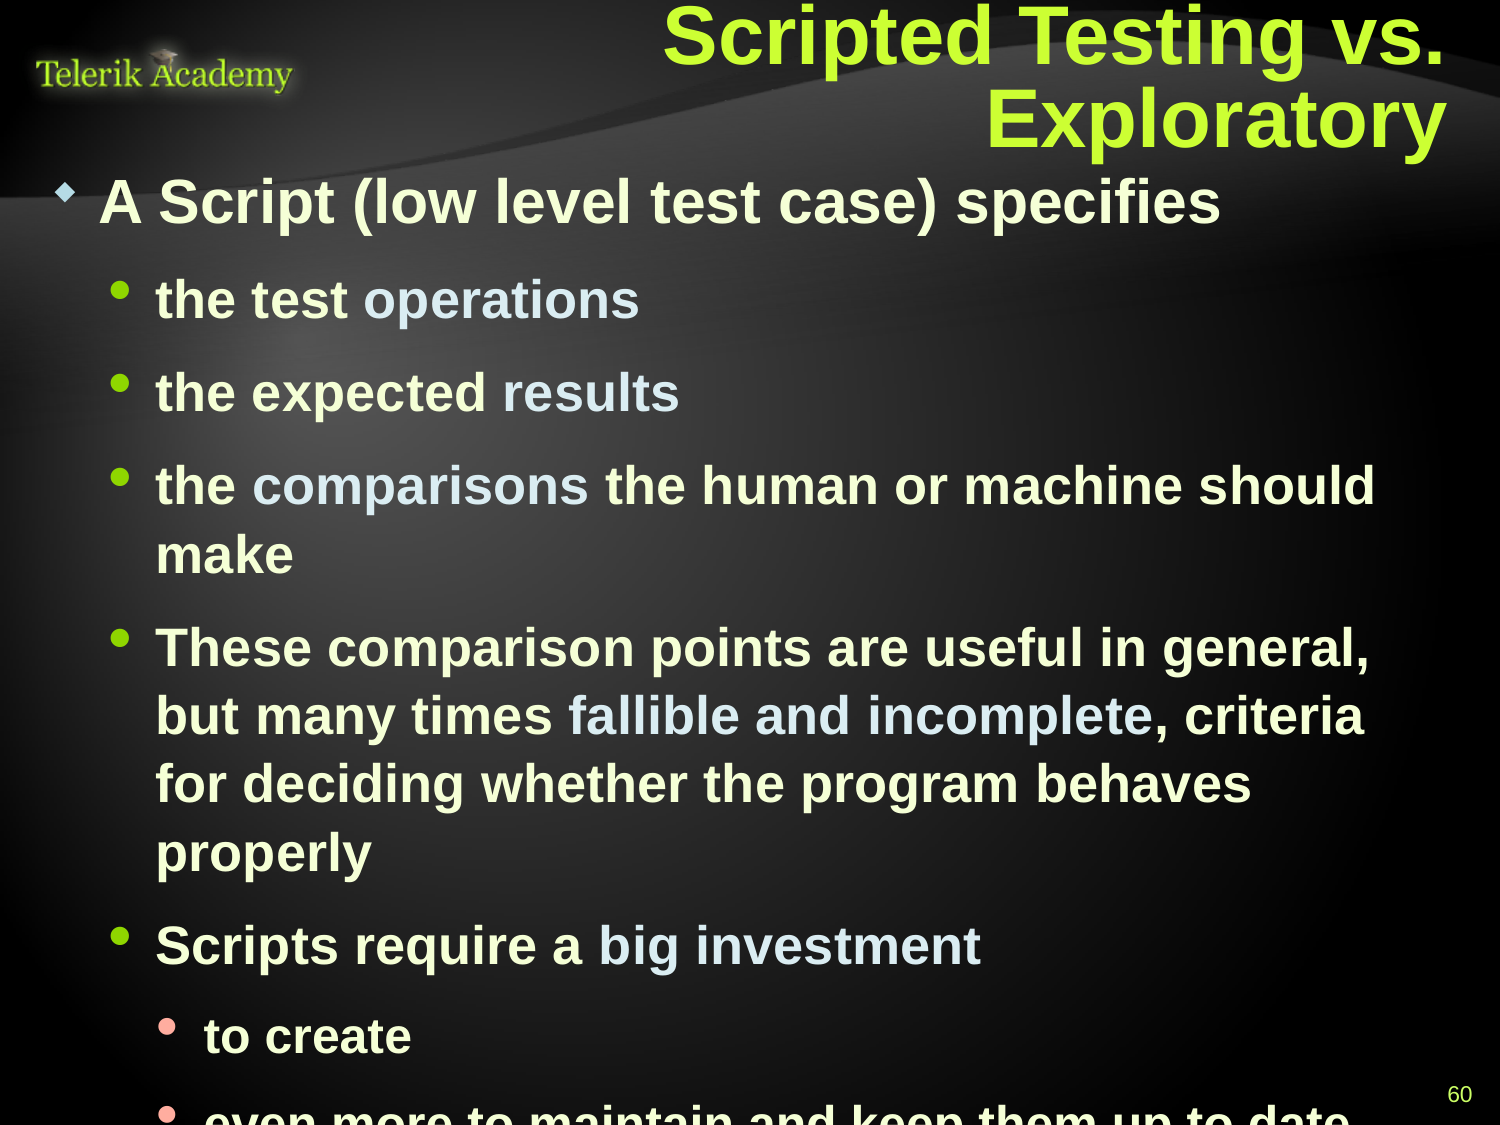

# Scripted Testing vs. Exploratory
A Script (low level test case) specifies
the test operations
the expected results
the comparisons the human or machine should make
These comparison points are useful in general, but many times fallible and incomplete, criteria for deciding whether the program behaves properly
Scripts require a big investment
to create
even more to maintain and keep them up to date
60